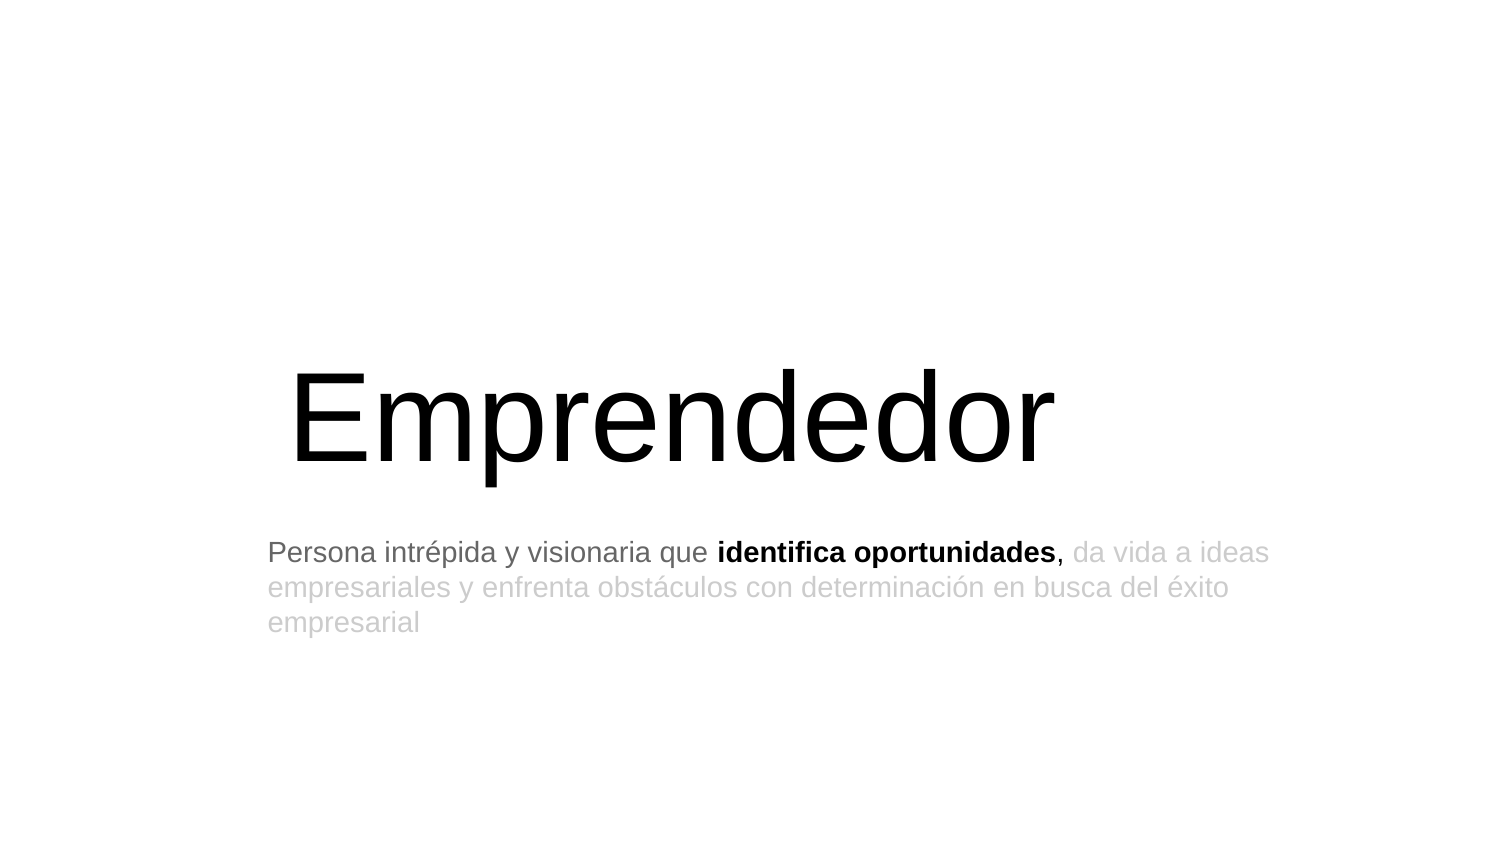

Emprendedor
Persona intrépida y visionaria que identifica oportunidades, da vida a ideas empresariales y enfrenta obstáculos con determinación en busca del éxito empresarial